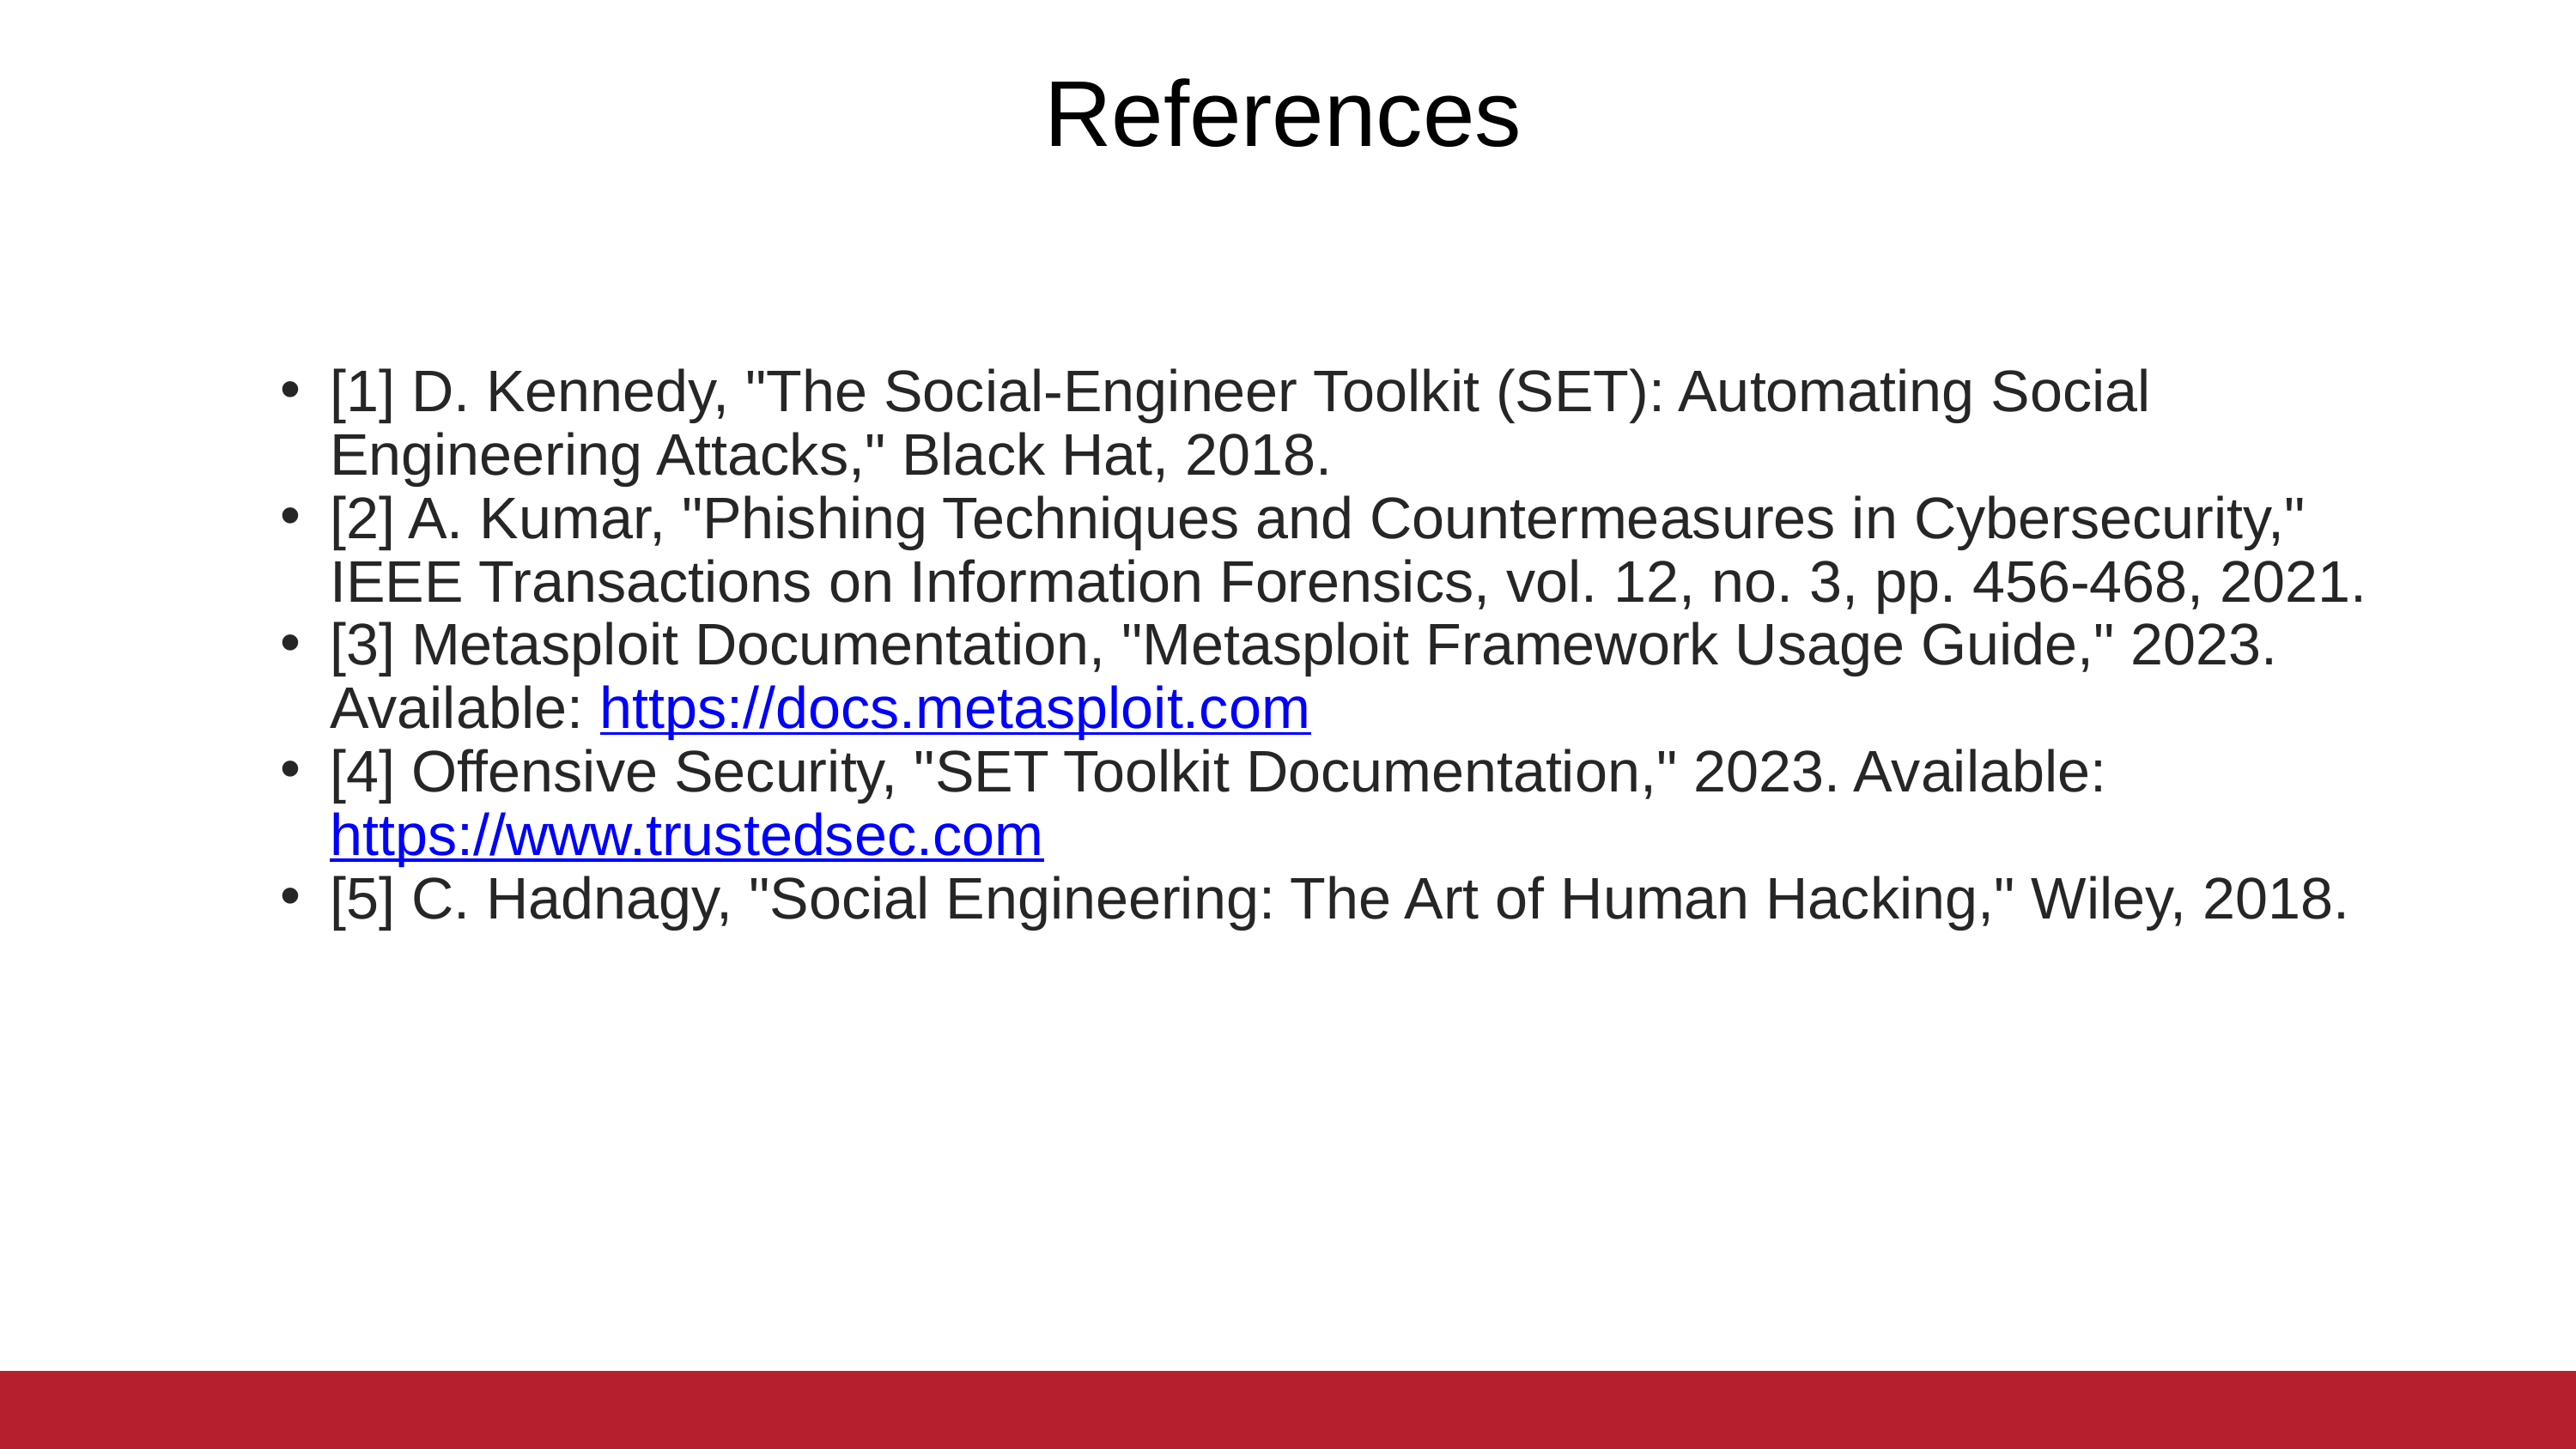

References

[1] D. Kennedy, "The Social-Engineer Toolkit (SET): Automating Social Engineering Attacks," Black Hat, 2018.
[2] A. Kumar, "Phishing Techniques and Countermeasures in Cybersecurity," IEEE Transactions on Information Forensics, vol. 12, no. 3, pp. 456-468, 2021.
[3] Metasploit Documentation, "Metasploit Framework Usage Guide," 2023. Available: https://docs.metasploit.com
[4] Offensive Security, "SET Toolkit Documentation," 2023. Available: https://www.trustedsec.com
[5] C. Hadnagy, "Social Engineering: The Art of Human Hacking," Wiley, 2018.